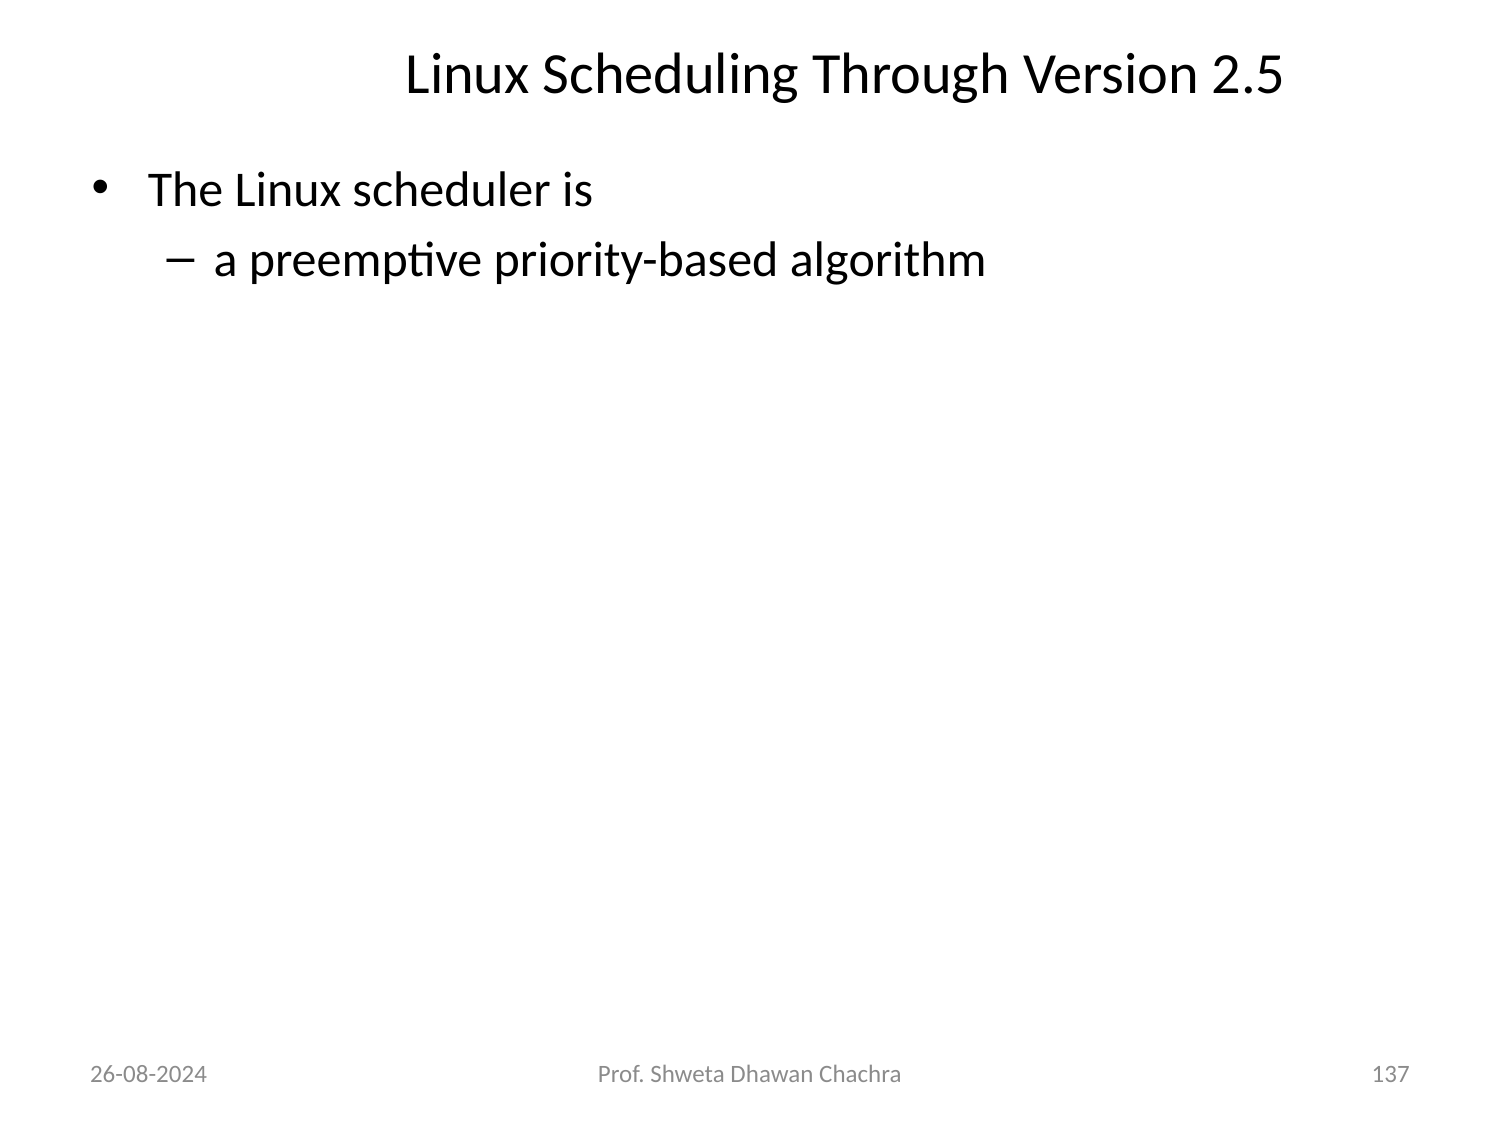

# Linux Scheduling Through Version 2.5
The Linux scheduler is
a preemptive priority-based algorithm
26-08-2024
Prof. Shweta Dhawan Chachra
137